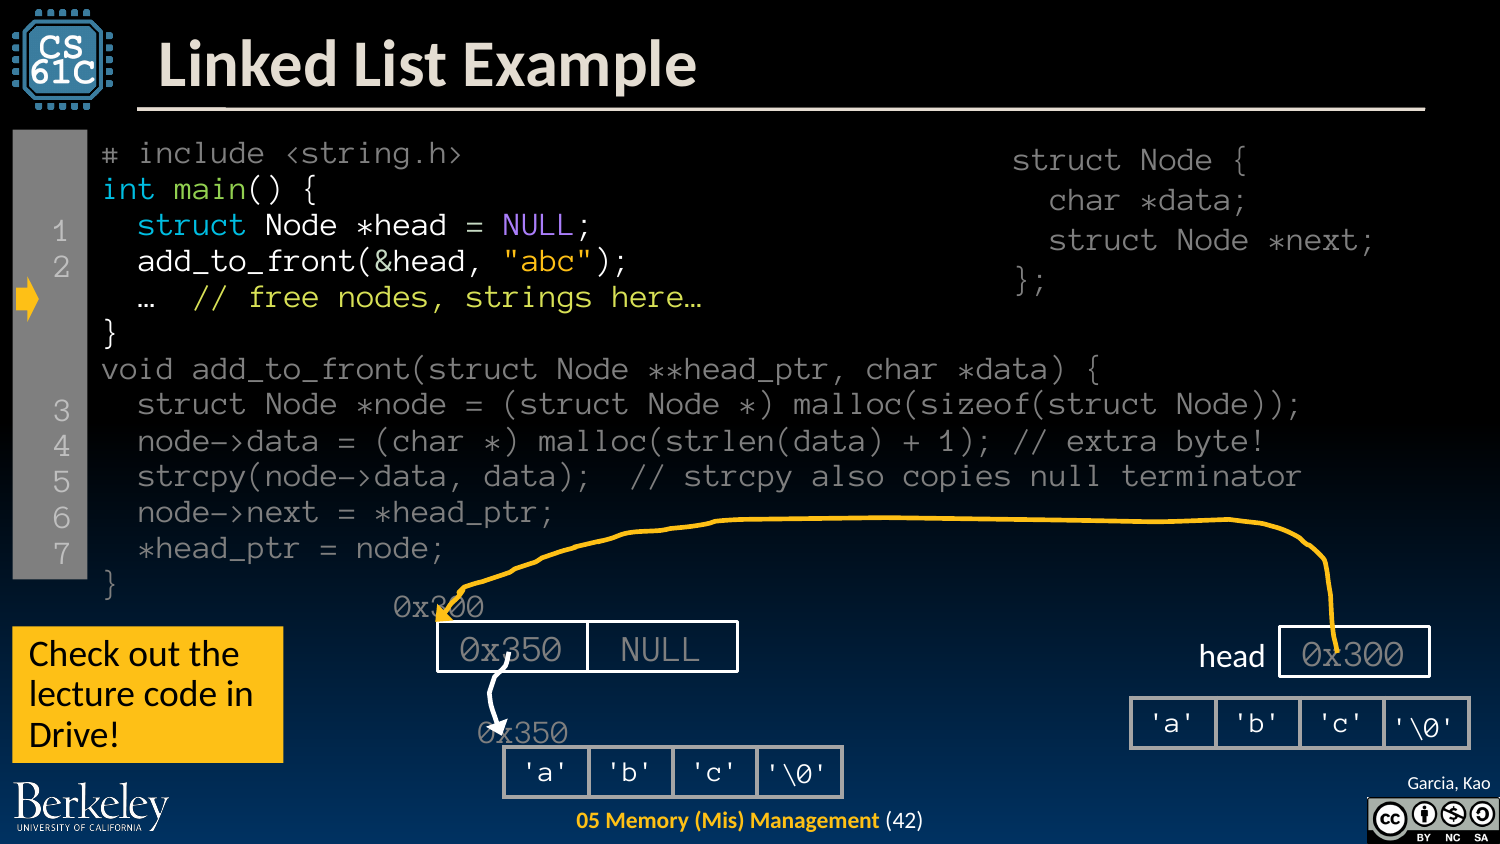

# Linked List Example
# include <string.h>
int main() {
  struct Node *head = NULL;
  add_to_front(&head, "abc");
  …  // free nodes, strings here…
}
void add_to_front(struct Node **head_ptr, char *data) {
  struct Node *node = (struct Node *) malloc(sizeof(struct Node));
  node->data = (char *) malloc(strlen(data) + 1); // extra byte!
  strcpy(node->data, data);  // strcpy also copies null terminator
  node->next = *head_ptr;
  *head_ptr = node;
}

1
2

3
4
5
6
7
struct Node {
  char *data;
  struct Node *next;
};

0x300
0x350
NULL
head
Check out the lecture code in Drive!
0x300

| 'a' | 'b' | 'c' |  |
| --- | --- | --- | --- |
'\0'
0x350
| 'a' | 'b' | 'c' |  |
| --- | --- | --- | --- |
'\0'